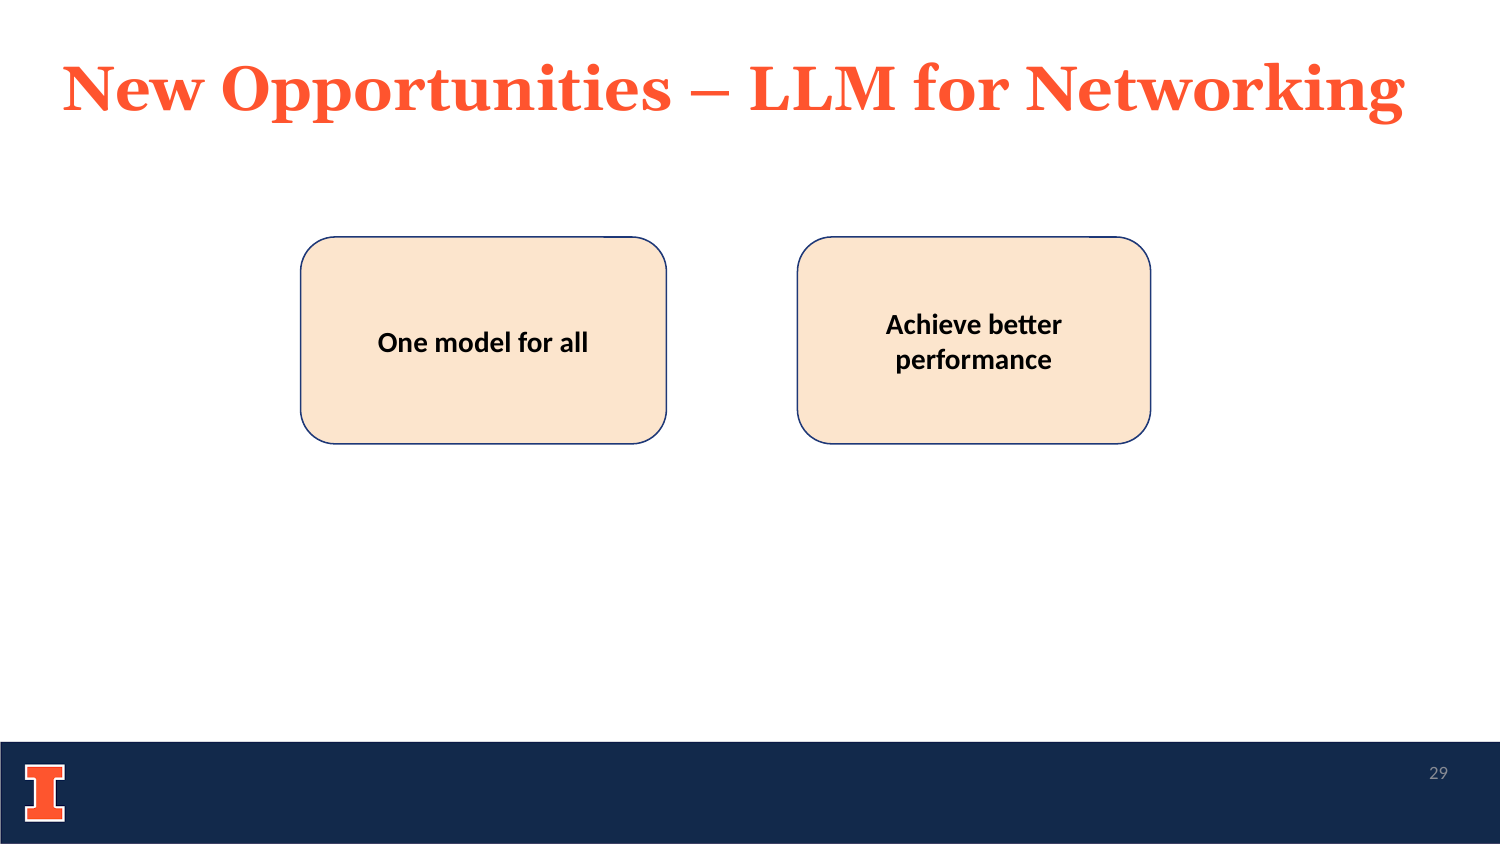

New Opportunities – LLM for Networking

One model for all
Achieve better performance
29